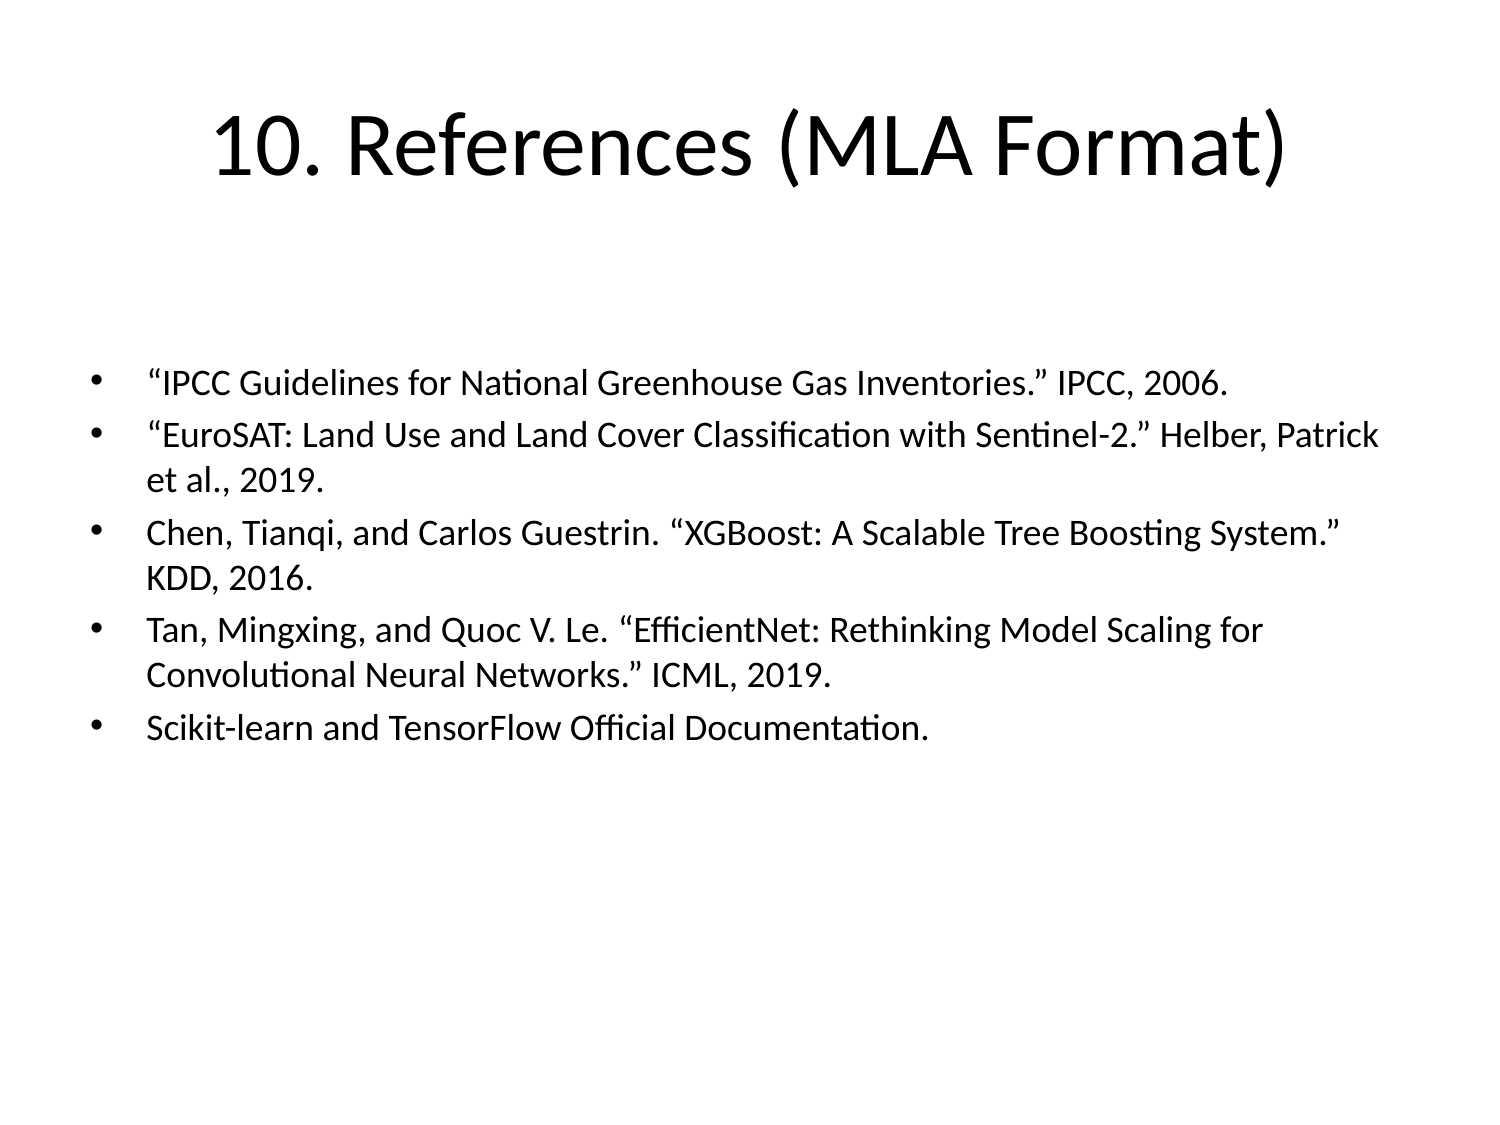

# 10. References (MLA Format)

“IPCC Guidelines for National Greenhouse Gas Inventories.” IPCC, 2006.
“EuroSAT: Land Use and Land Cover Classification with Sentinel-2.” Helber, Patrick et al., 2019.
Chen, Tianqi, and Carlos Guestrin. “XGBoost: A Scalable Tree Boosting System.” KDD, 2016.
Tan, Mingxing, and Quoc V. Le. “EfficientNet: Rethinking Model Scaling for Convolutional Neural Networks.” ICML, 2019.
Scikit-learn and TensorFlow Official Documentation.